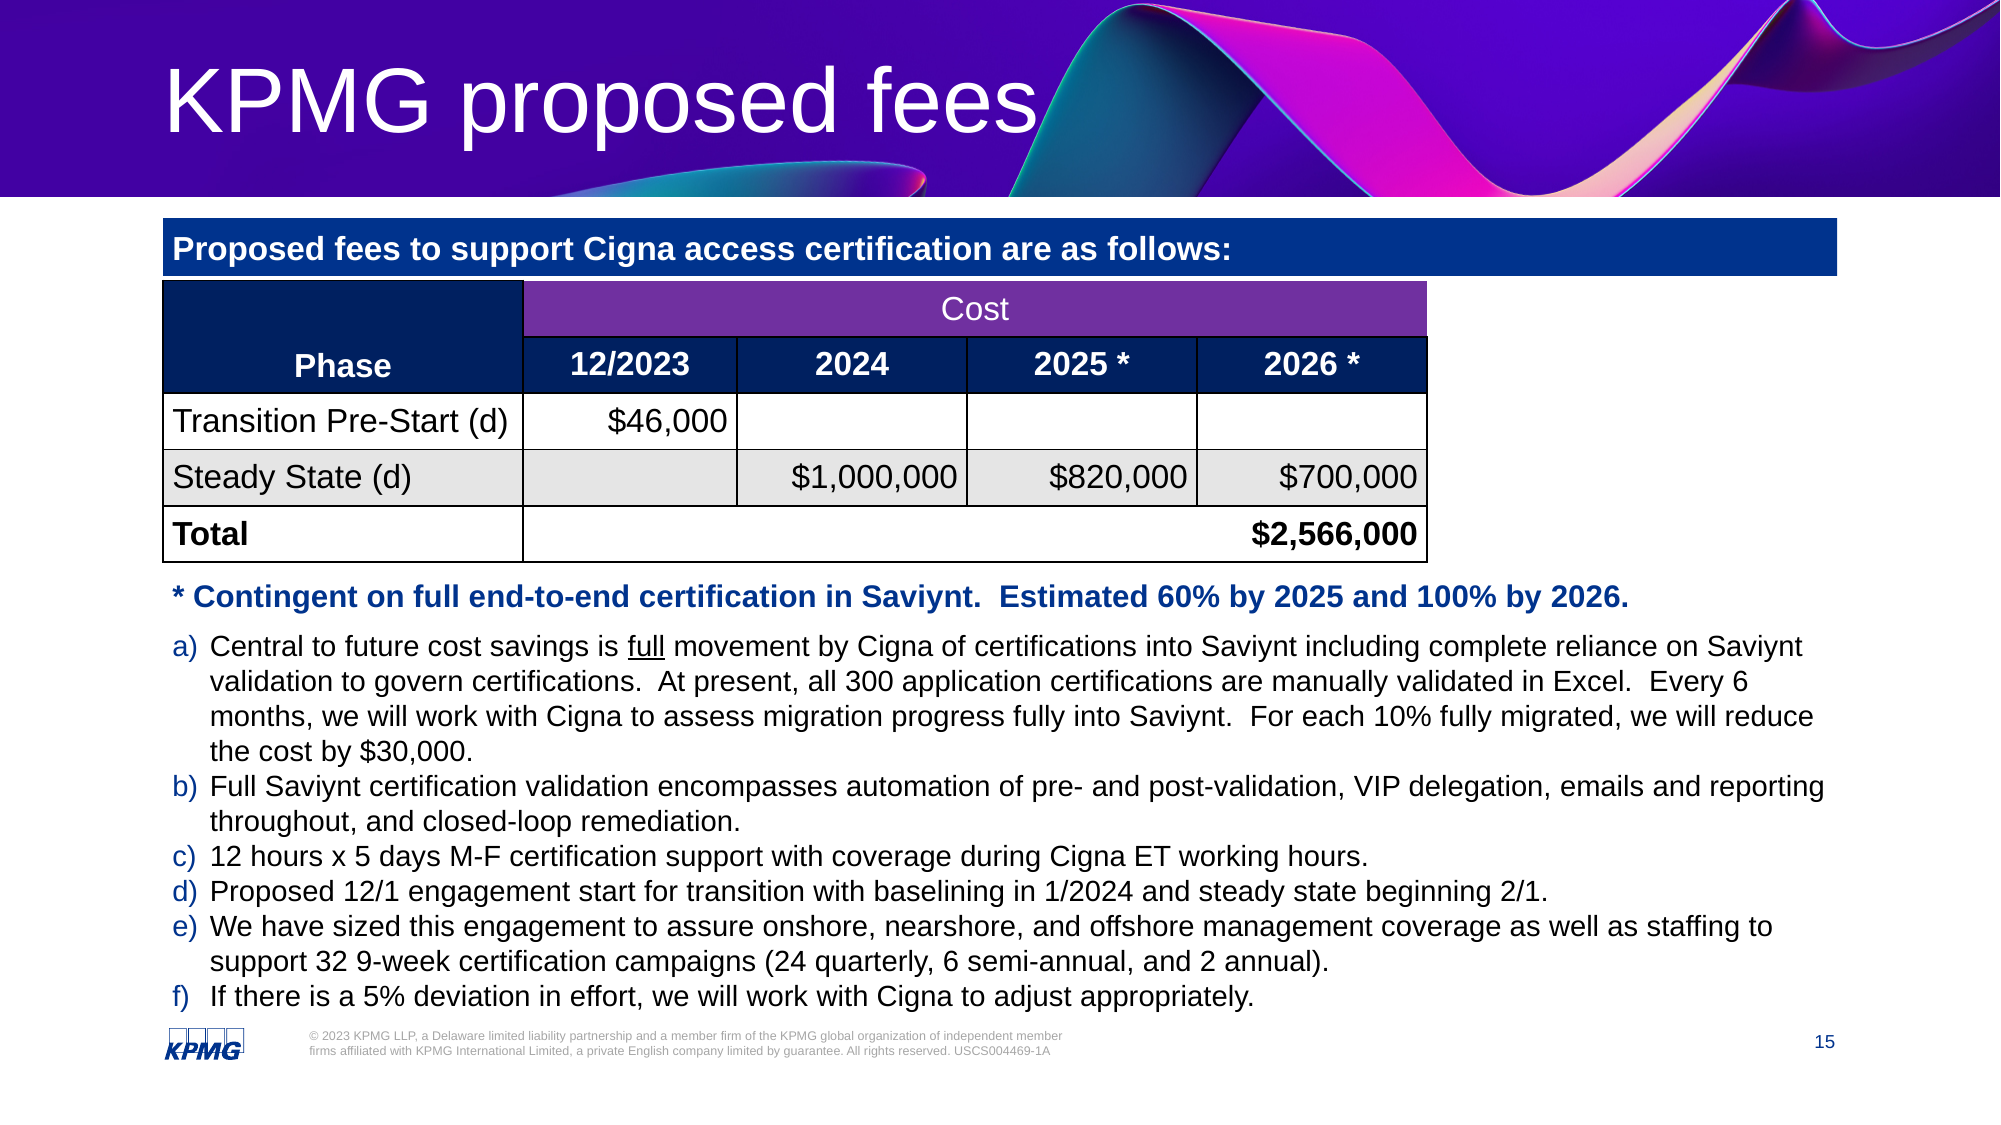

# KPMG proposed fees
Proposed fees to support Cigna access certification are as follows:

| Phase | Cost |  |  |  |
| --- | --- | --- | --- | --- |
| Phase | 12/2023 | 2024 | 2025 \* | 2026 \* |
| Transition Pre-Start (d) | $46,000 |  |  |  |
| Steady State (d) |  | $1,000,000 | $820,000 | $700,000 |
| Total | $2,566,000 |  |  |  |
* Contingent on full end-to-end certification in Saviynt.  Estimated 60% by 2025 and 100% by 2026.
Central to future cost savings is full movement by Cigna of certifications into Saviynt including complete reliance on Saviynt validation to govern certifications.  At present, all 300 application certifications are manually validated in Excel.  Every 6 months, we will work with Cigna to assess migration progress fully into Saviynt.  For each 10% fully migrated, we will reduce the cost by $30,000.
Full Saviynt certification validation encompasses automation of pre- and post-validation, VIP delegation, emails and reporting throughout, and closed-loop remediation.
12 hours x 5 days M-F certification support with coverage during Cigna ET working hours.
Proposed 12/1 engagement start for transition with baselining in 1/2024 and steady state beginning 2/1.
We have sized this engagement to assure onshore, nearshore, and offshore management coverage as well as staffing to support 32 9-week certification campaigns (24 quarterly, 6 semi-annual, and 2 annual).
If there is a 5% deviation in effort, we will work with Cigna to adjust appropriately.